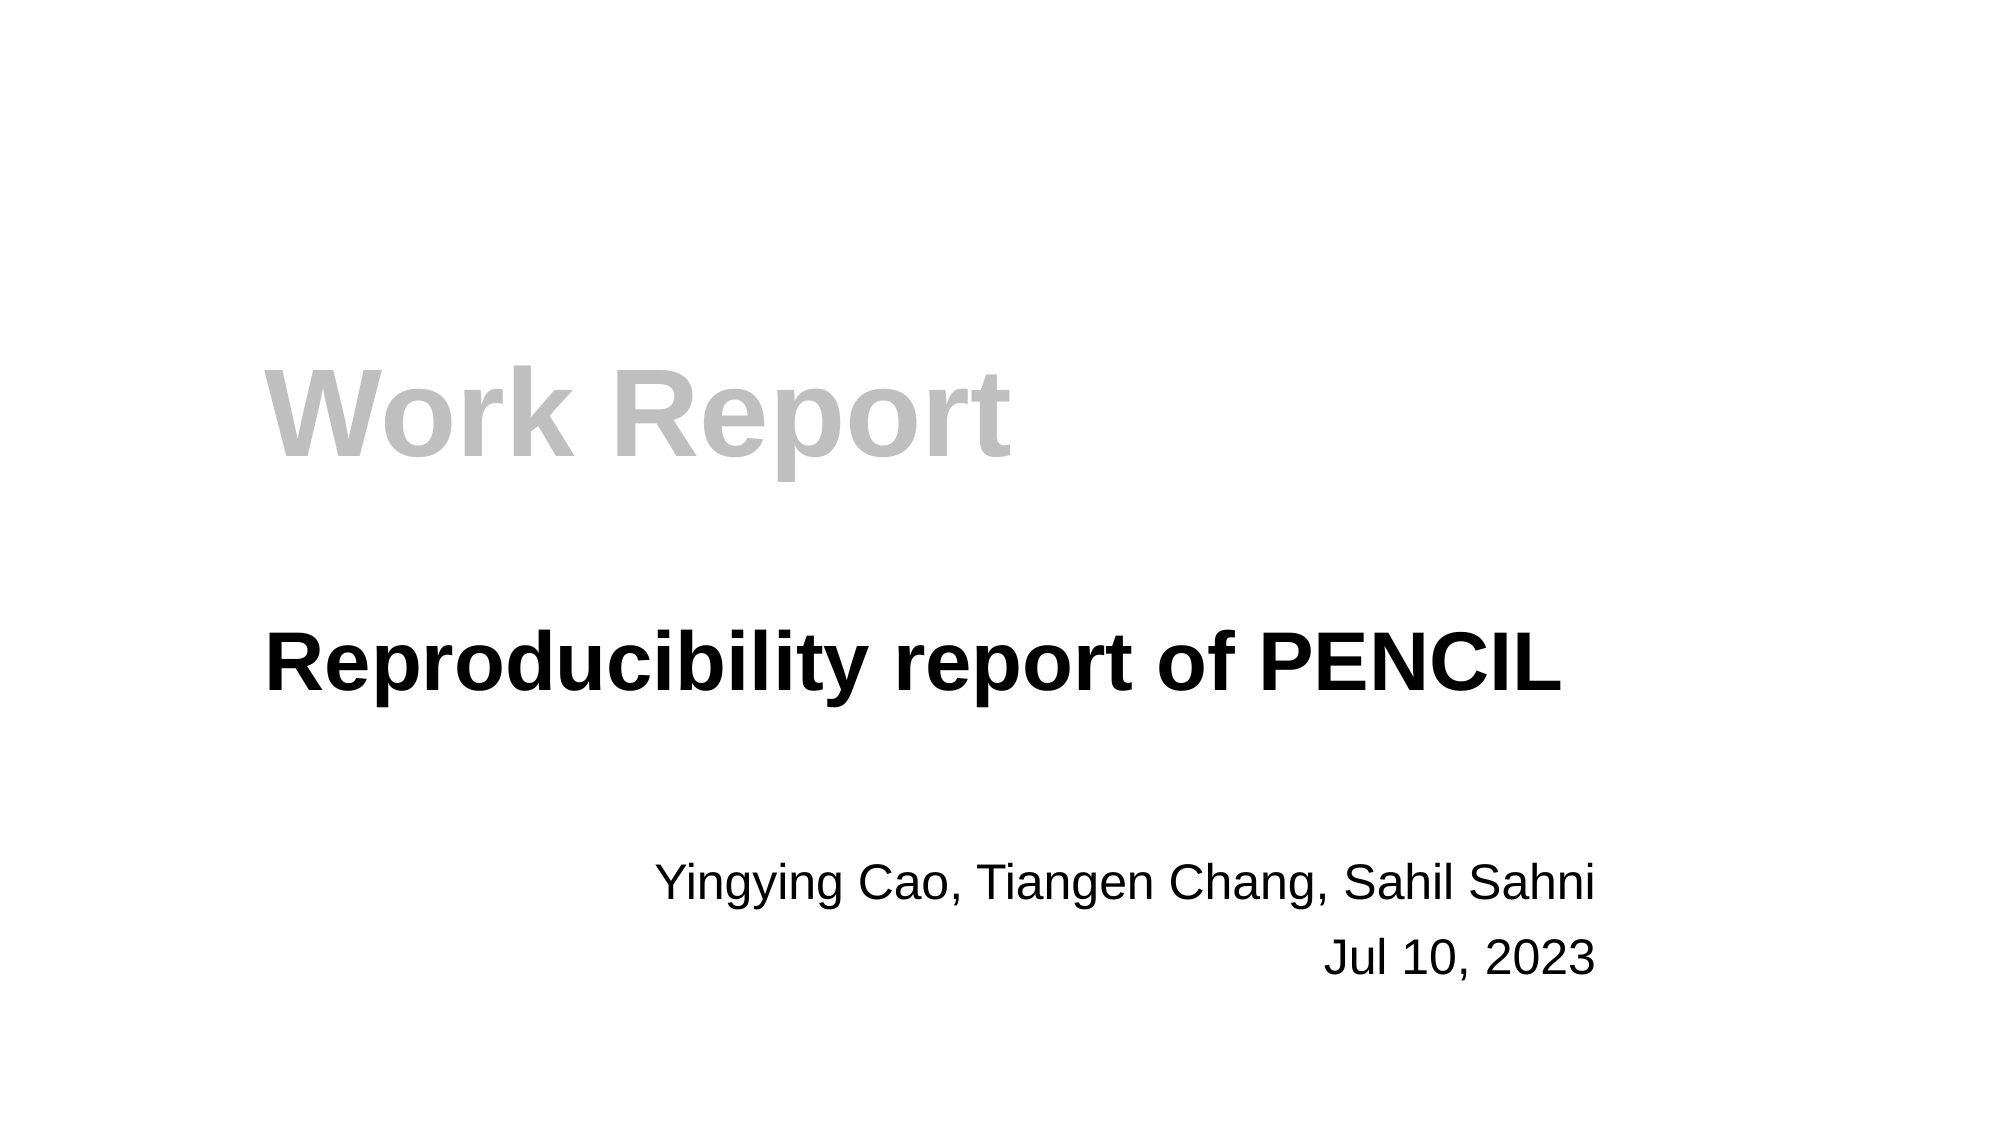

# Work Report Reproducibility report of PENCIL
Yingying Cao, Tiangen Chang, Sahil Sahni
Jul 10, 2023